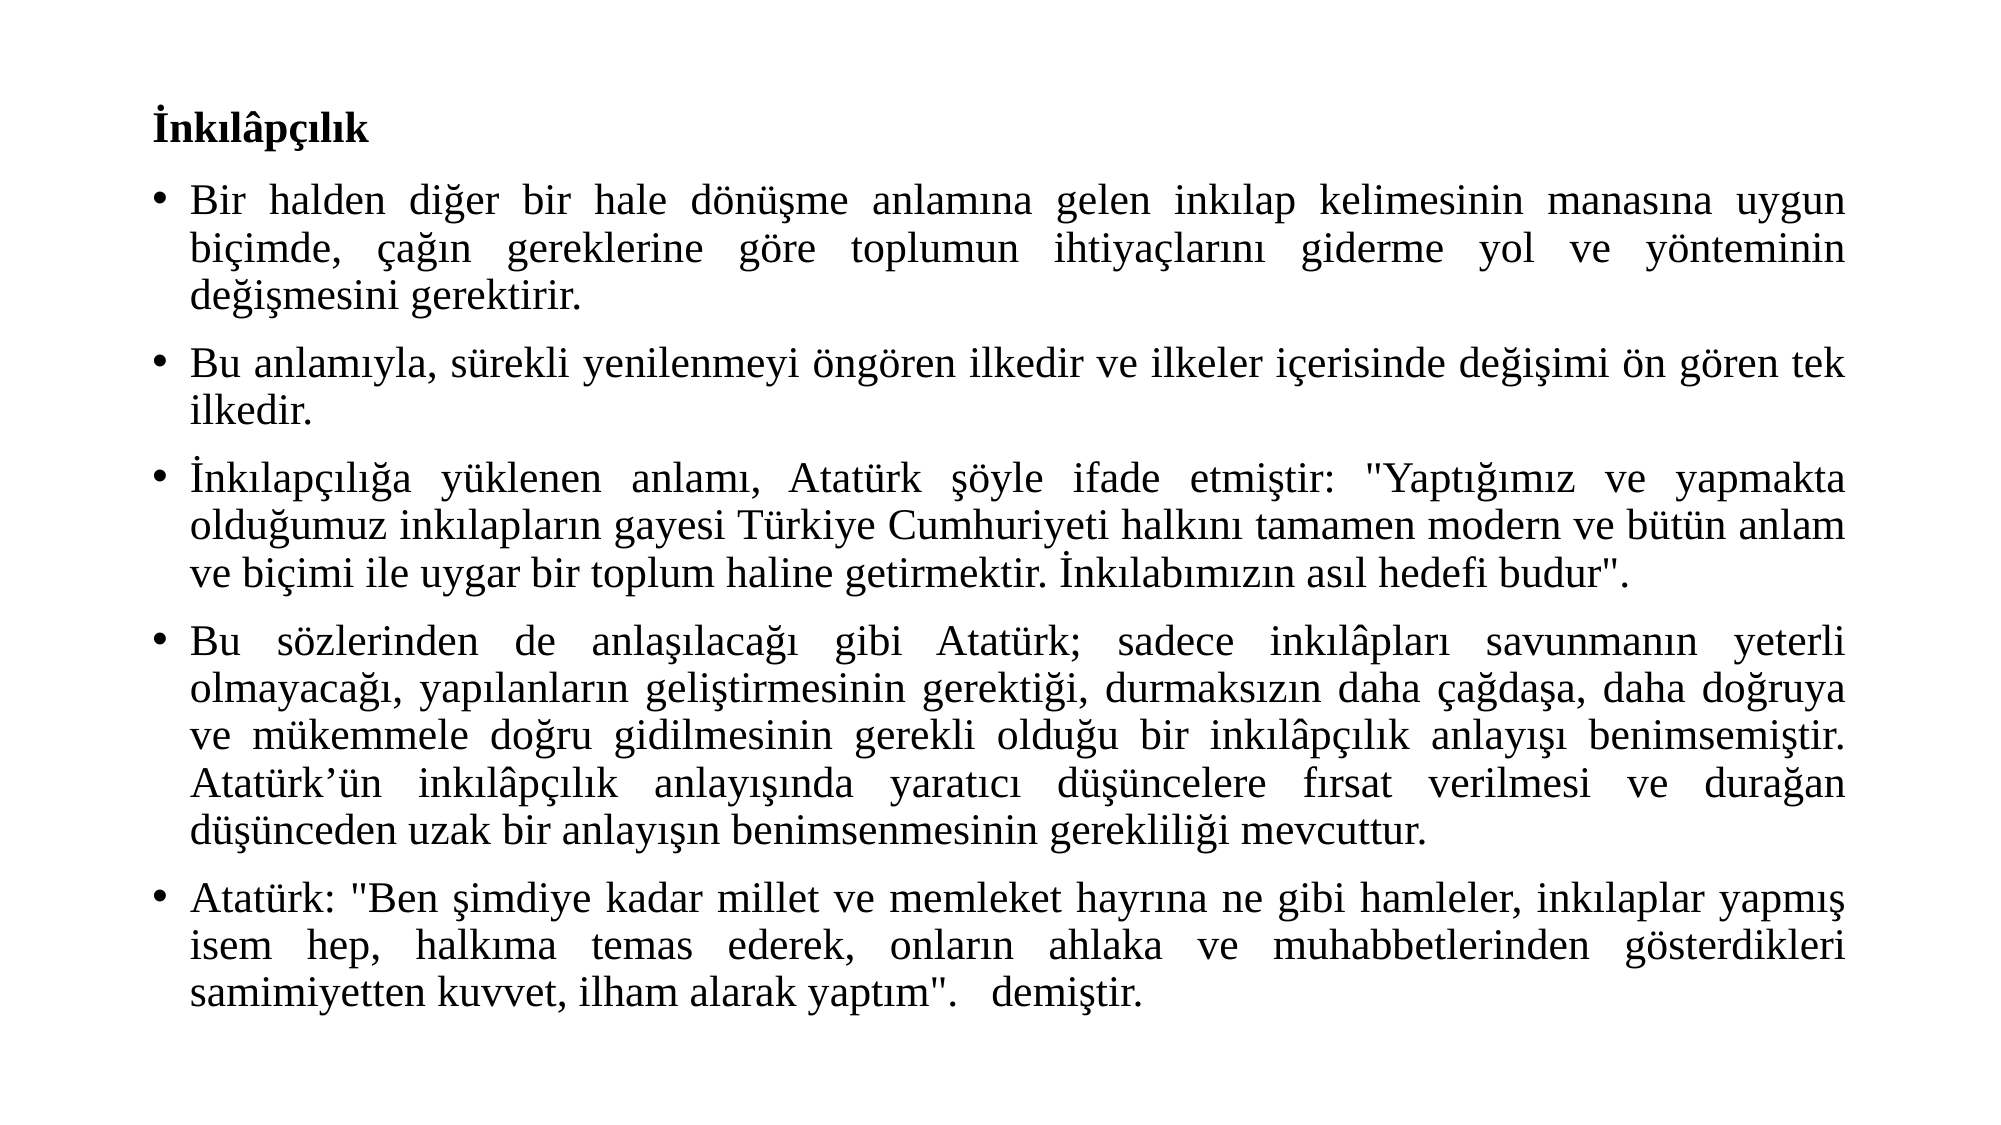

# İnkılâpçılık
Bir halden diğer bir hale dönüşme anlamına gelen inkılap kelimesinin manasına uygun biçimde, çağın gereklerine göre toplumun ihtiyaçlarını giderme yol ve yönteminin değişmesini gerektirir.
Bu anlamıyla, sürekli yenilenmeyi öngören ilkedir ve ilkeler içerisinde değişimi ön gören tek ilkedir.
İnkılapçılığa yüklenen anlamı, Atatürk şöyle ifade etmiştir: "Yaptığımız ve yapmakta olduğumuz inkılapların gayesi Türkiye Cumhuriyeti halkını tamamen modern ve bütün anlam ve biçimi ile uygar bir toplum haline getirmektir. İnkılabımızın asıl hedefi budur".
Bu sözlerinden de anlaşılacağı gibi Atatürk; sadece inkılâpları savunmanın yeterli olmayacağı, yapılanların geliştirmesinin gerektiği, durmaksızın daha çağdaşa, daha doğruya ve mükemmele doğru gidilmesinin gerekli olduğu bir inkılâpçılık anlayışı benimsemiştir. Atatürk’ün inkılâpçılık anlayışında yaratıcı düşüncelere fırsat verilmesi ve durağan düşünceden uzak bir anlayışın benimsenmesinin gerekliliği mevcuttur.
Atatürk: "Ben şimdiye kadar millet ve memleket hayrına ne gibi hamleler, inkılaplar yapmış isem hep, halkıma temas ederek, onların ahlaka ve muhabbetlerinden gösterdikleri samimiyetten kuvvet, ilham alarak yaptım".   demiştir.